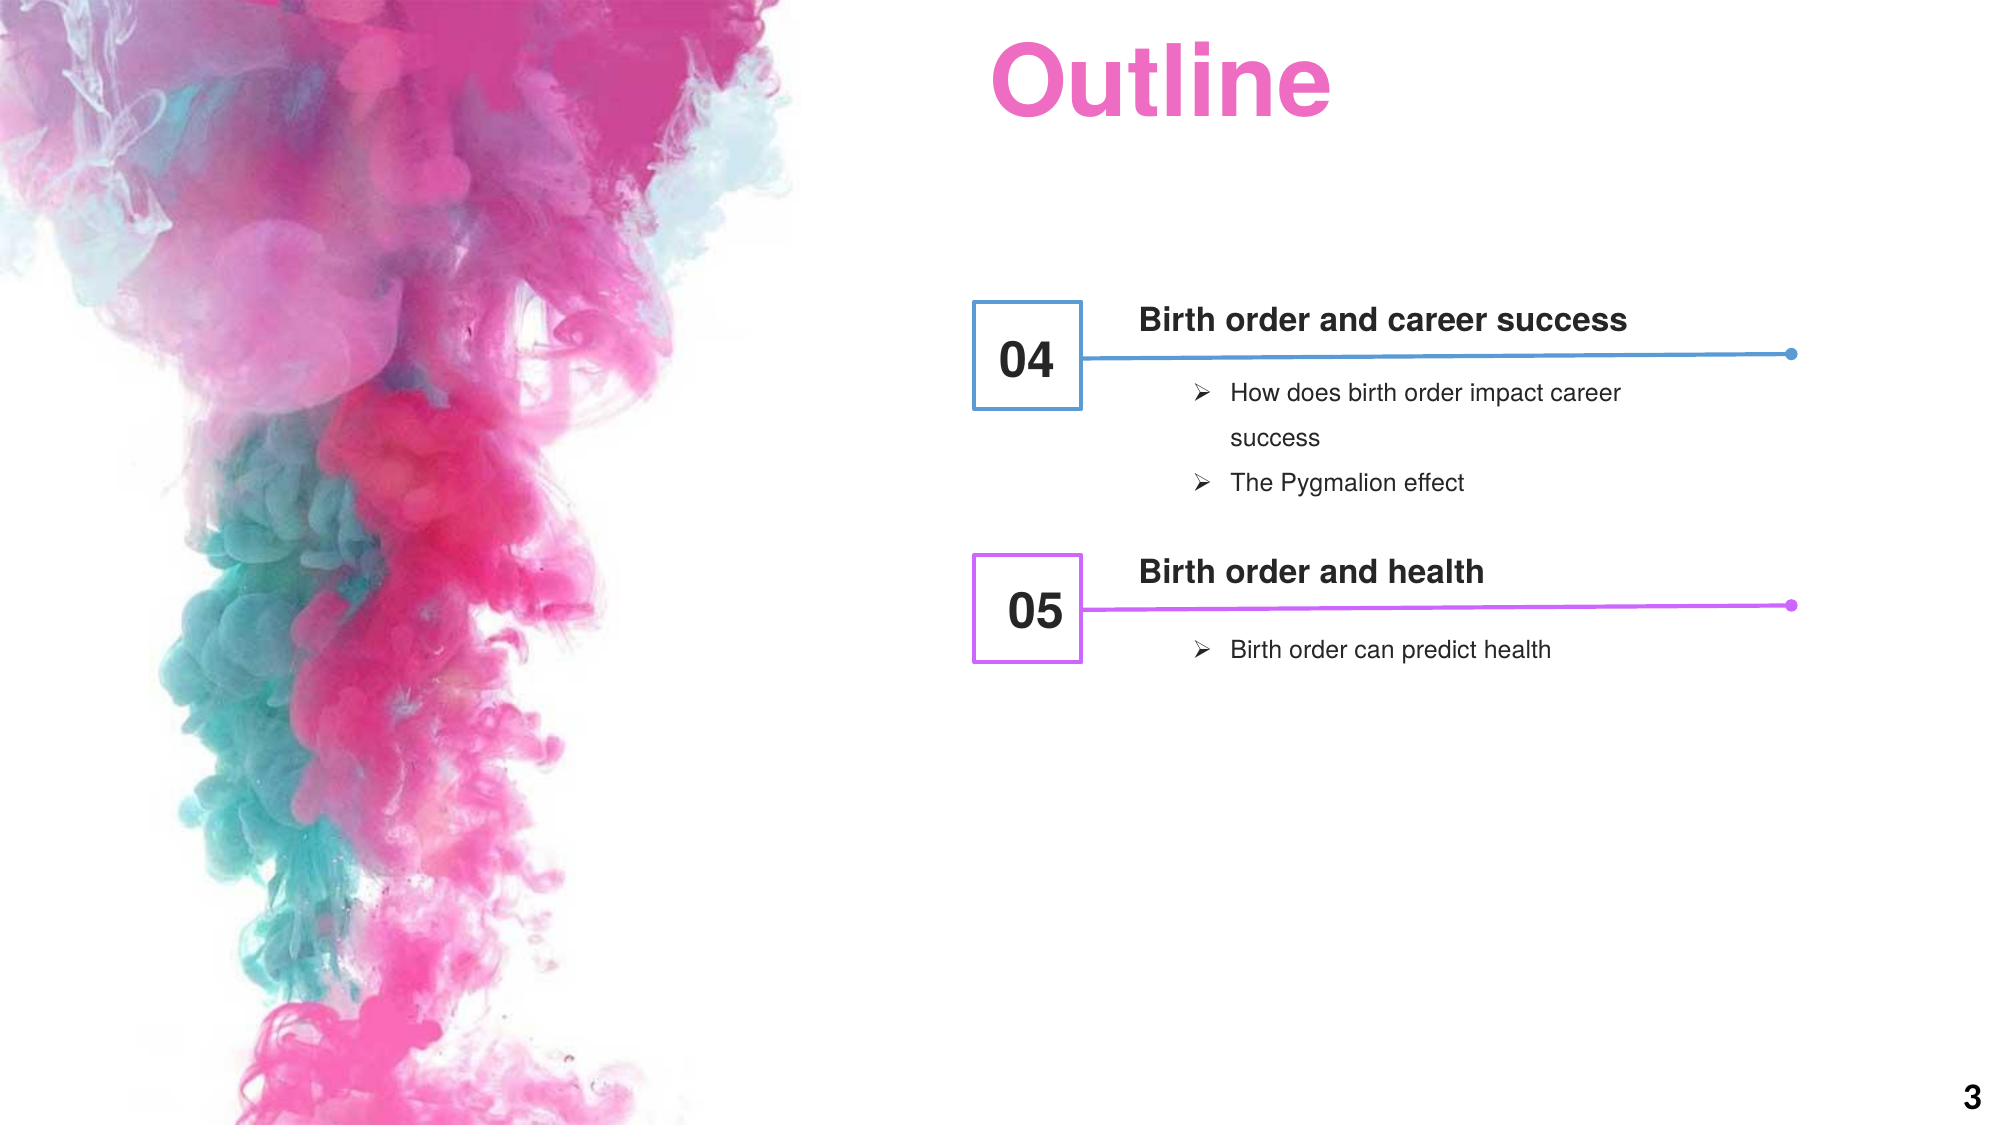

Outline
Birth order and career success
How does birth order impact career success
The Pygmalion effect

04
Birth order and health
Birth order can predict health

05
3